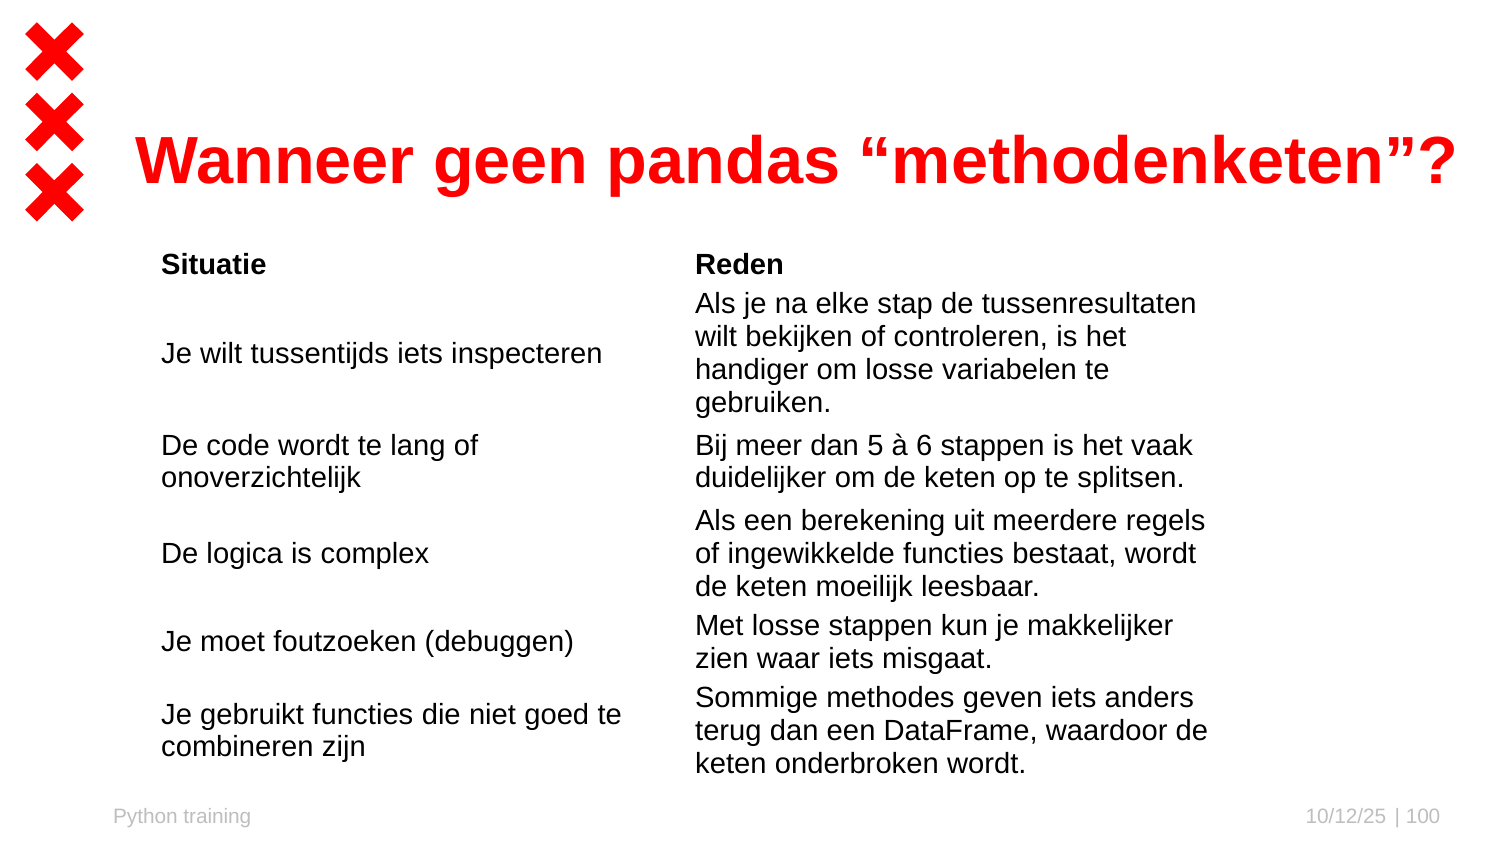

# Wanneer geen pandas “methodenketen”?
| Situatie | Reden |
| --- | --- |
| Je wilt tussentijds iets inspecteren | Als je na elke stap de tussenresultaten wilt bekijken of controleren, is het handiger om losse variabelen te gebruiken. |
| De code wordt te lang of onoverzichtelijk | Bij meer dan 5 à 6 stappen is het vaak duidelijker om de keten op te splitsen. |
| De logica is complex | Als een berekening uit meerdere regels of ingewikkelde functies bestaat, wordt de keten moeilijk leesbaar. |
| Je moet foutzoeken (debuggen) | Met losse stappen kun je makkelijker zien waar iets misgaat. |
| Je gebruikt functies die niet goed te combineren zijn | Sommige methodes geven iets anders terug dan een DataFrame, waardoor de keten onderbroken wordt. |
Python training
10/12/25
| 100